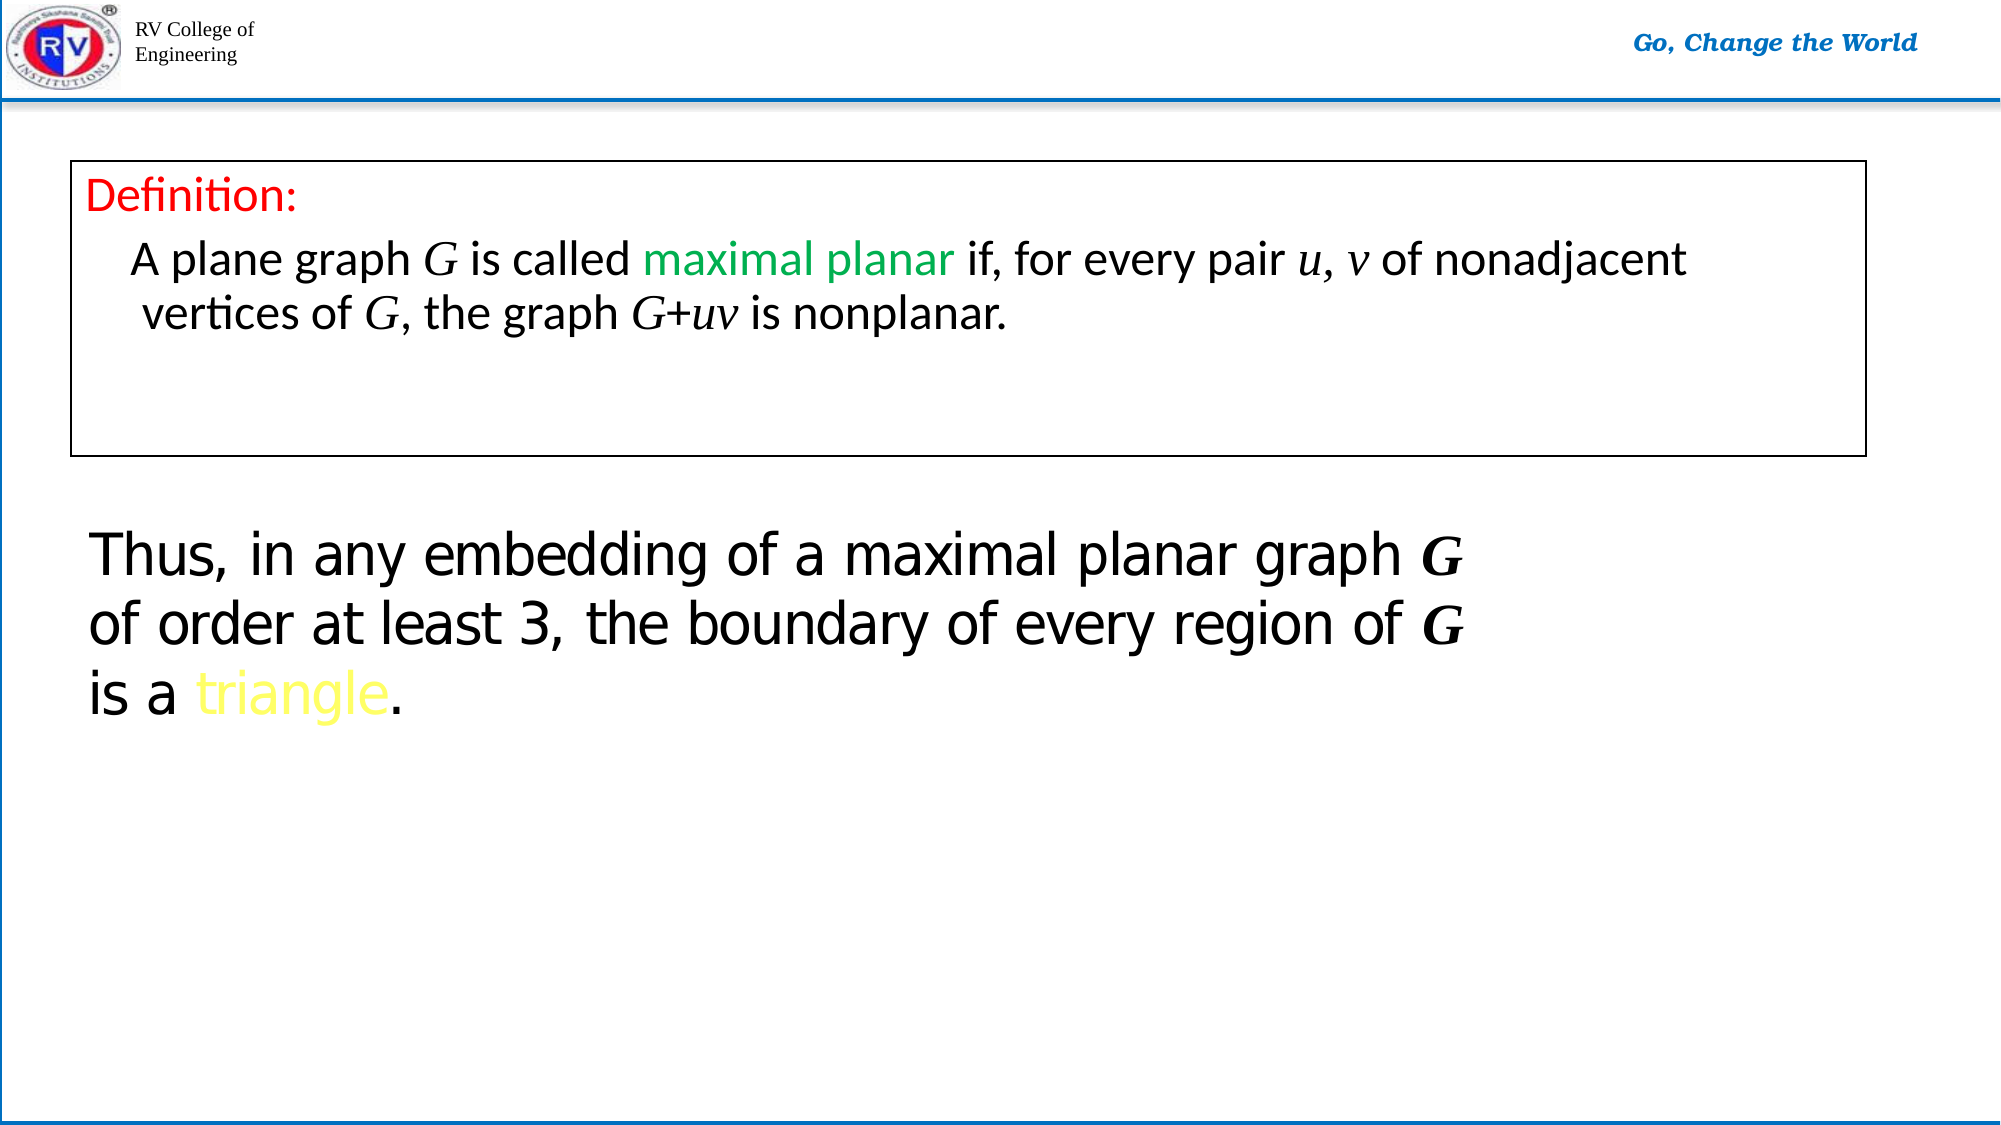

Definition:
    A plane graph G is called maximal planar if, for every pair u, v of nonadjacent vertices of G, the graph G+uv is nonplanar.
Thus, in any embedding of a maximal planar graph G
of order at least 3, the boundary of every region of G
is a triangle.